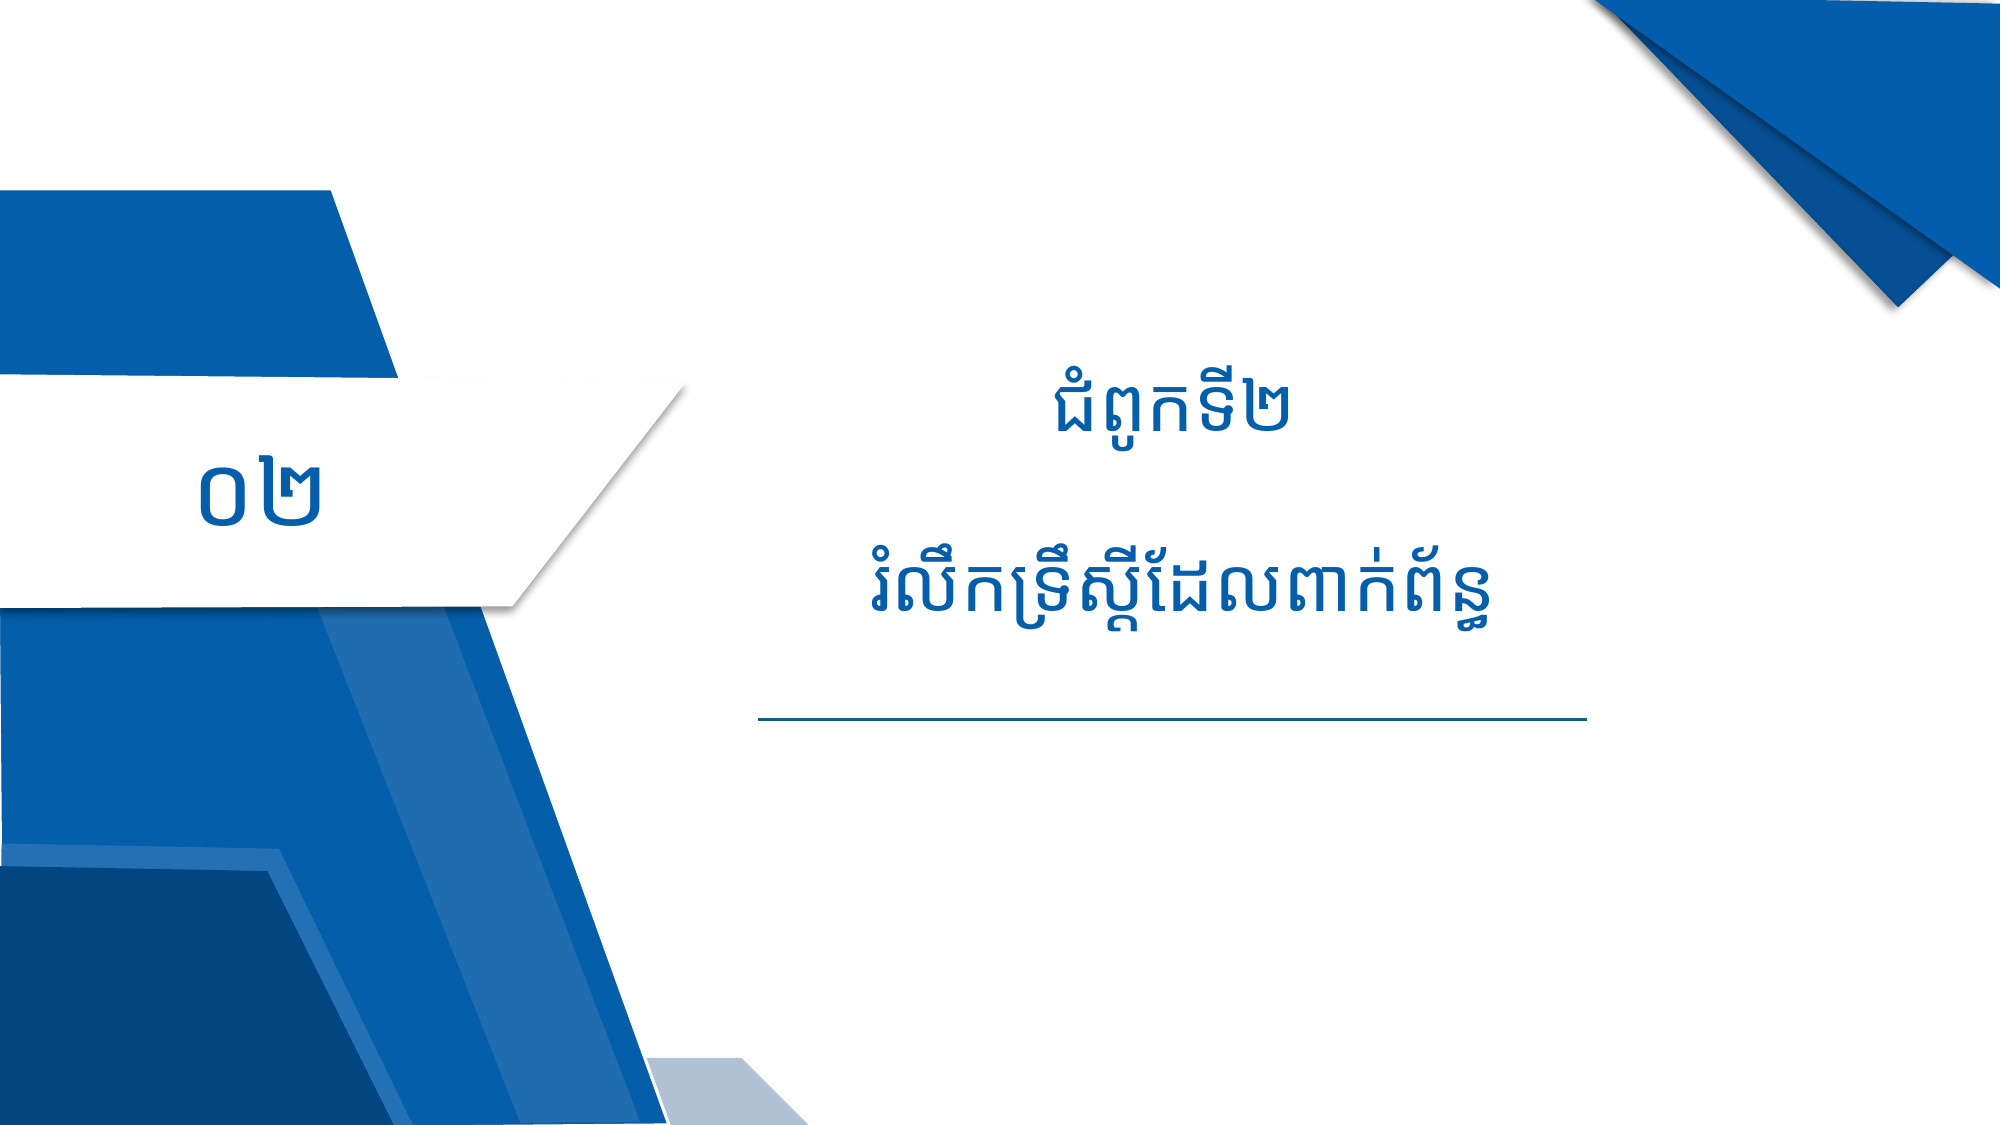

ជំពូកទី២
 រំលឹកទ្រឹស្ដីដែលពាក់ព័ន្ធ

០២